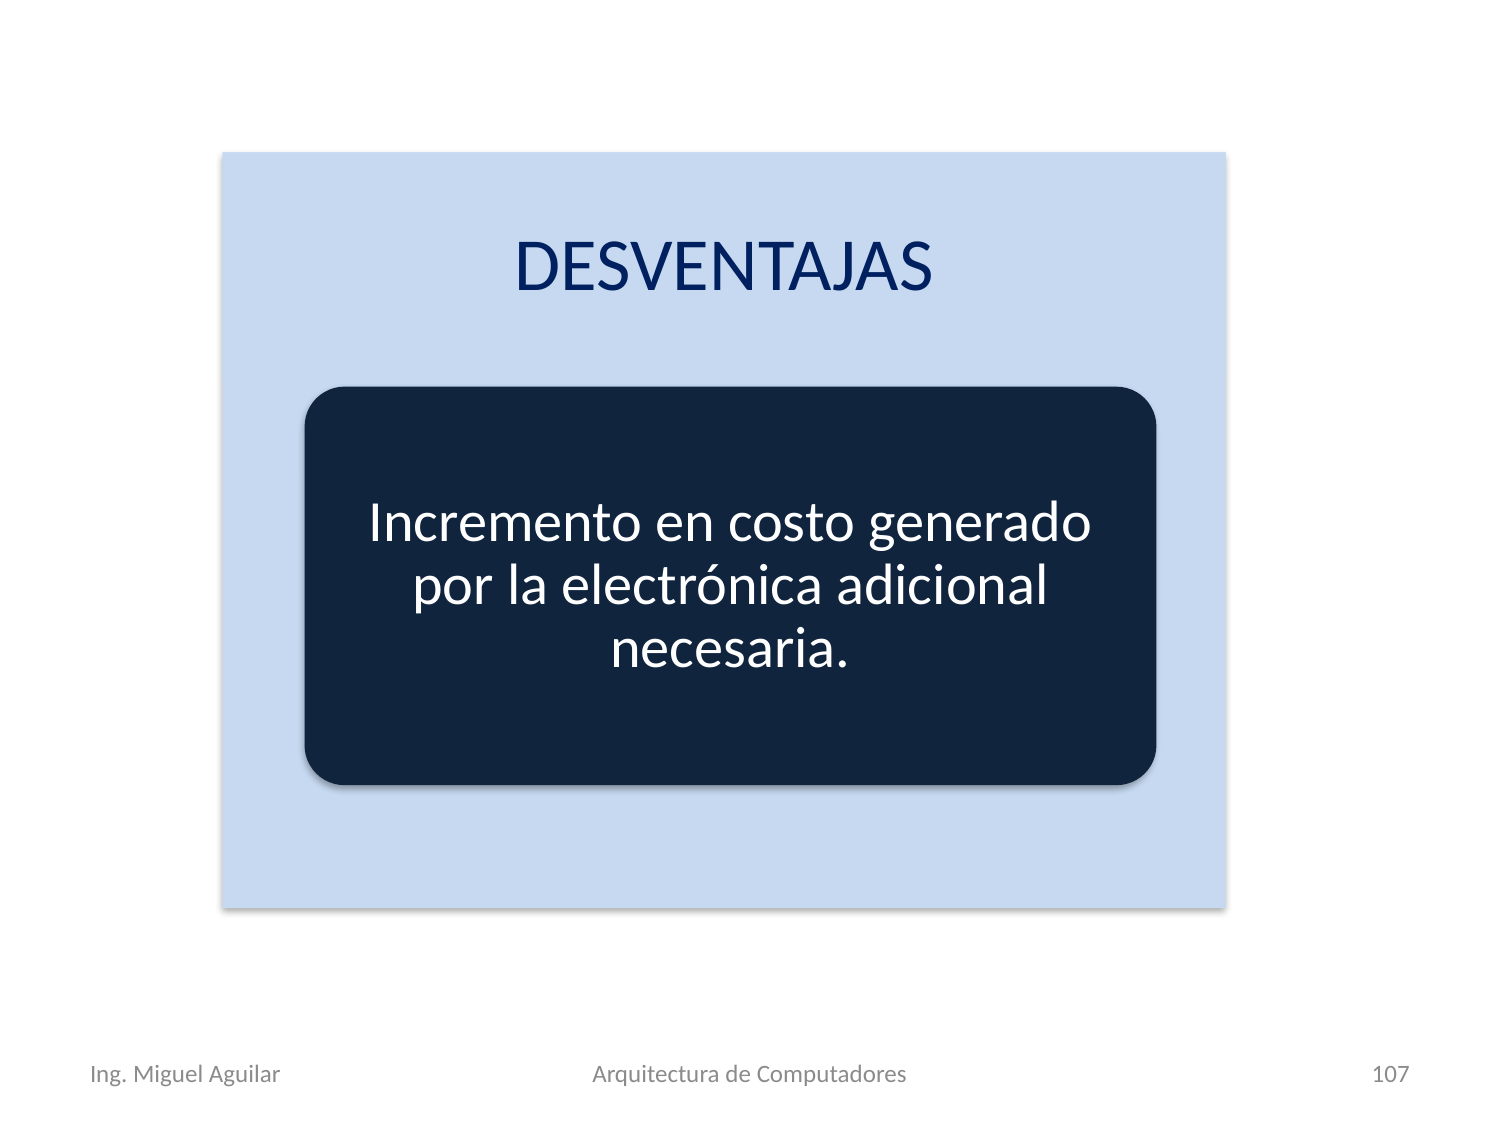

DESVENTAJAS

Incremento en costo generado por la electrónica adicional necesaria.
Ing. Miguel Aguilar
Arquitectura de Computadores
107